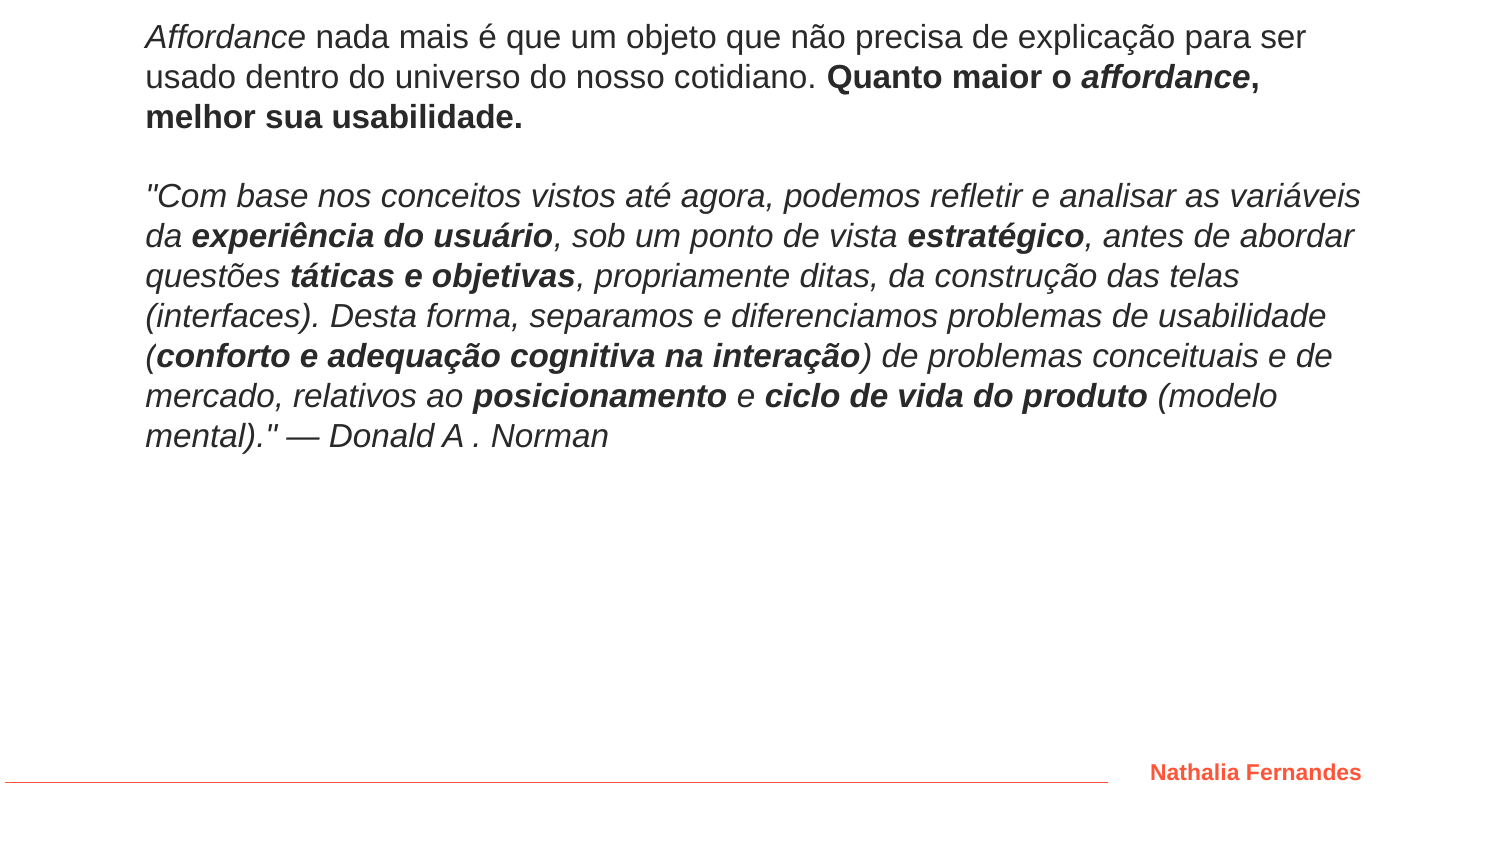

Affordance nada mais é que um objeto que não precisa de explicação para ser usado dentro do universo do nosso cotidiano. Quanto maior o affordance, melhor sua usabilidade.
"Com base nos conceitos vistos até agora, podemos refletir e analisar as variáveis da experiência do usuário, sob um ponto de vista estratégico, antes de abordar questões táticas e objetivas, propriamente ditas, da construção das telas (interfaces). Desta forma, separamos e diferenciamos problemas de usabilidade (conforto e adequação cognitiva na interação) de problemas conceituais e de mercado, relativos ao posicionamento e ciclo de vida do produto (modelo mental)." — Donald A . Norman

Nathalia Fernandes